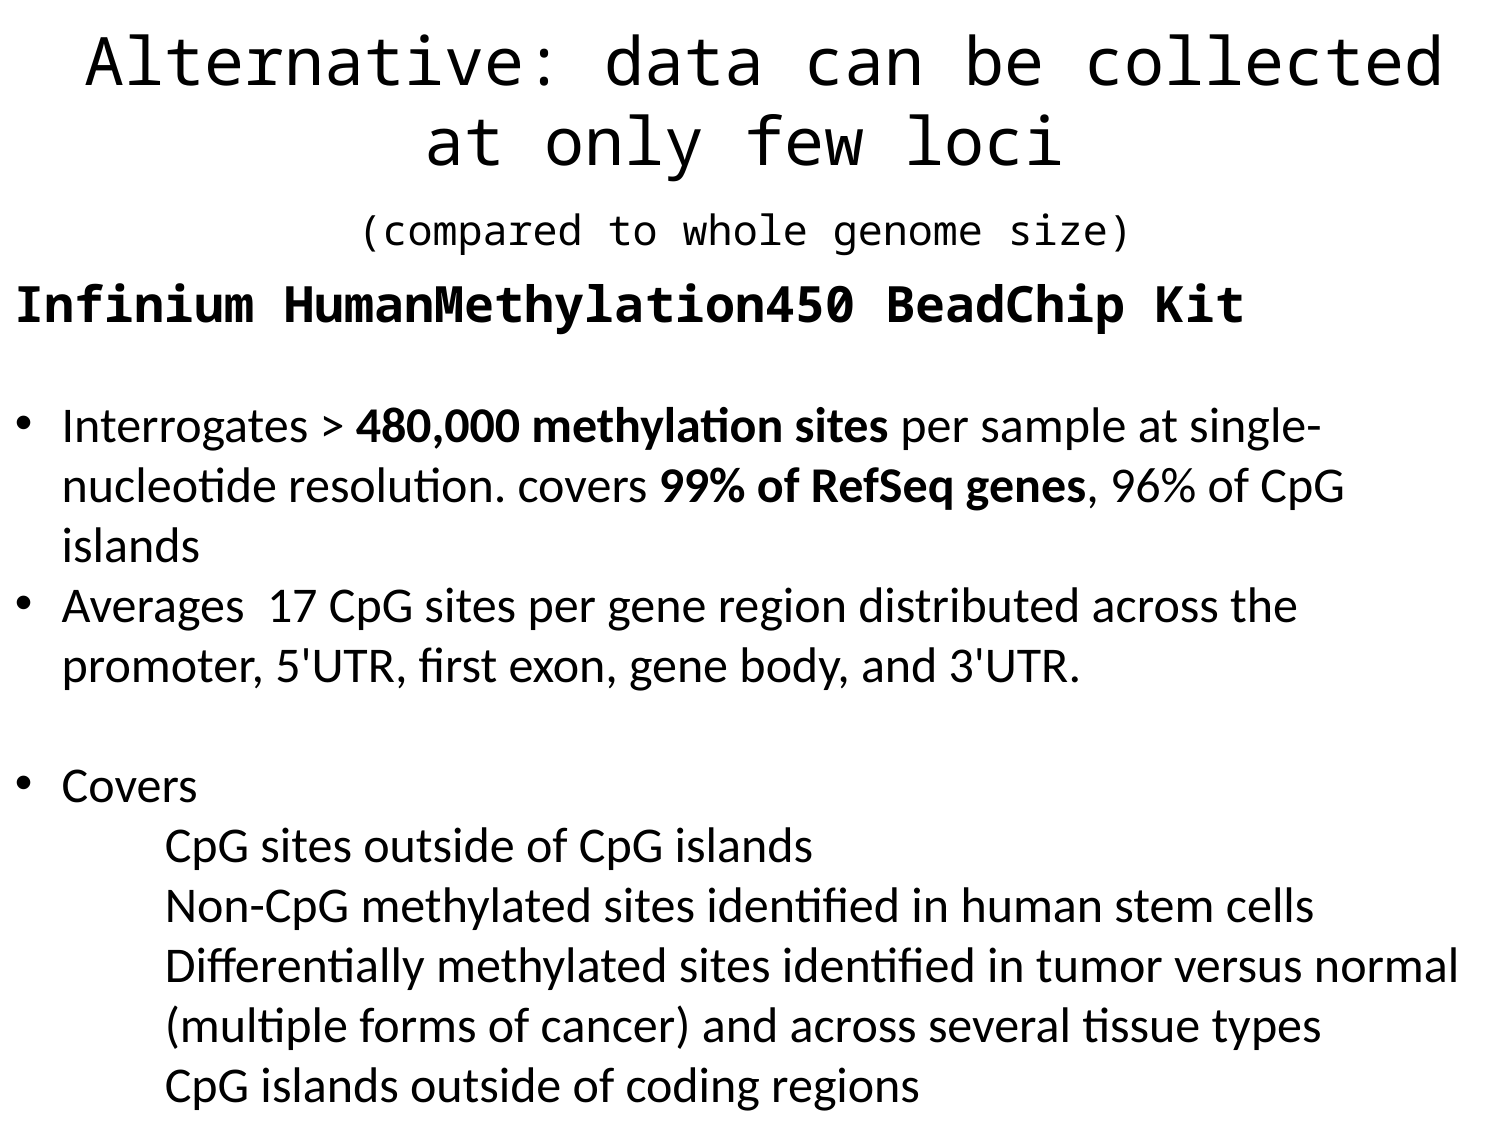

# Alternative: data can be collected at only few loci (compared to whole genome size)

Infinium HumanMethylation450 BeadChip Kit

Interrogates > 480,000 methylation sites per sample at single-nucleotide resolution. covers 99% of RefSeq genes, 96% of CpG islands
Averages  17 CpG sites per gene region distributed across the promoter, 5'UTR, first exon, gene body, and 3'UTR.

Covers
	CpG sites outside of CpG islands
	Non-CpG methylated sites identified in human stem cells
	Differentially methylated sites identified in tumor versus normal 	(multiple forms of cancer) and across several tissue types
	CpG islands outside of coding regions